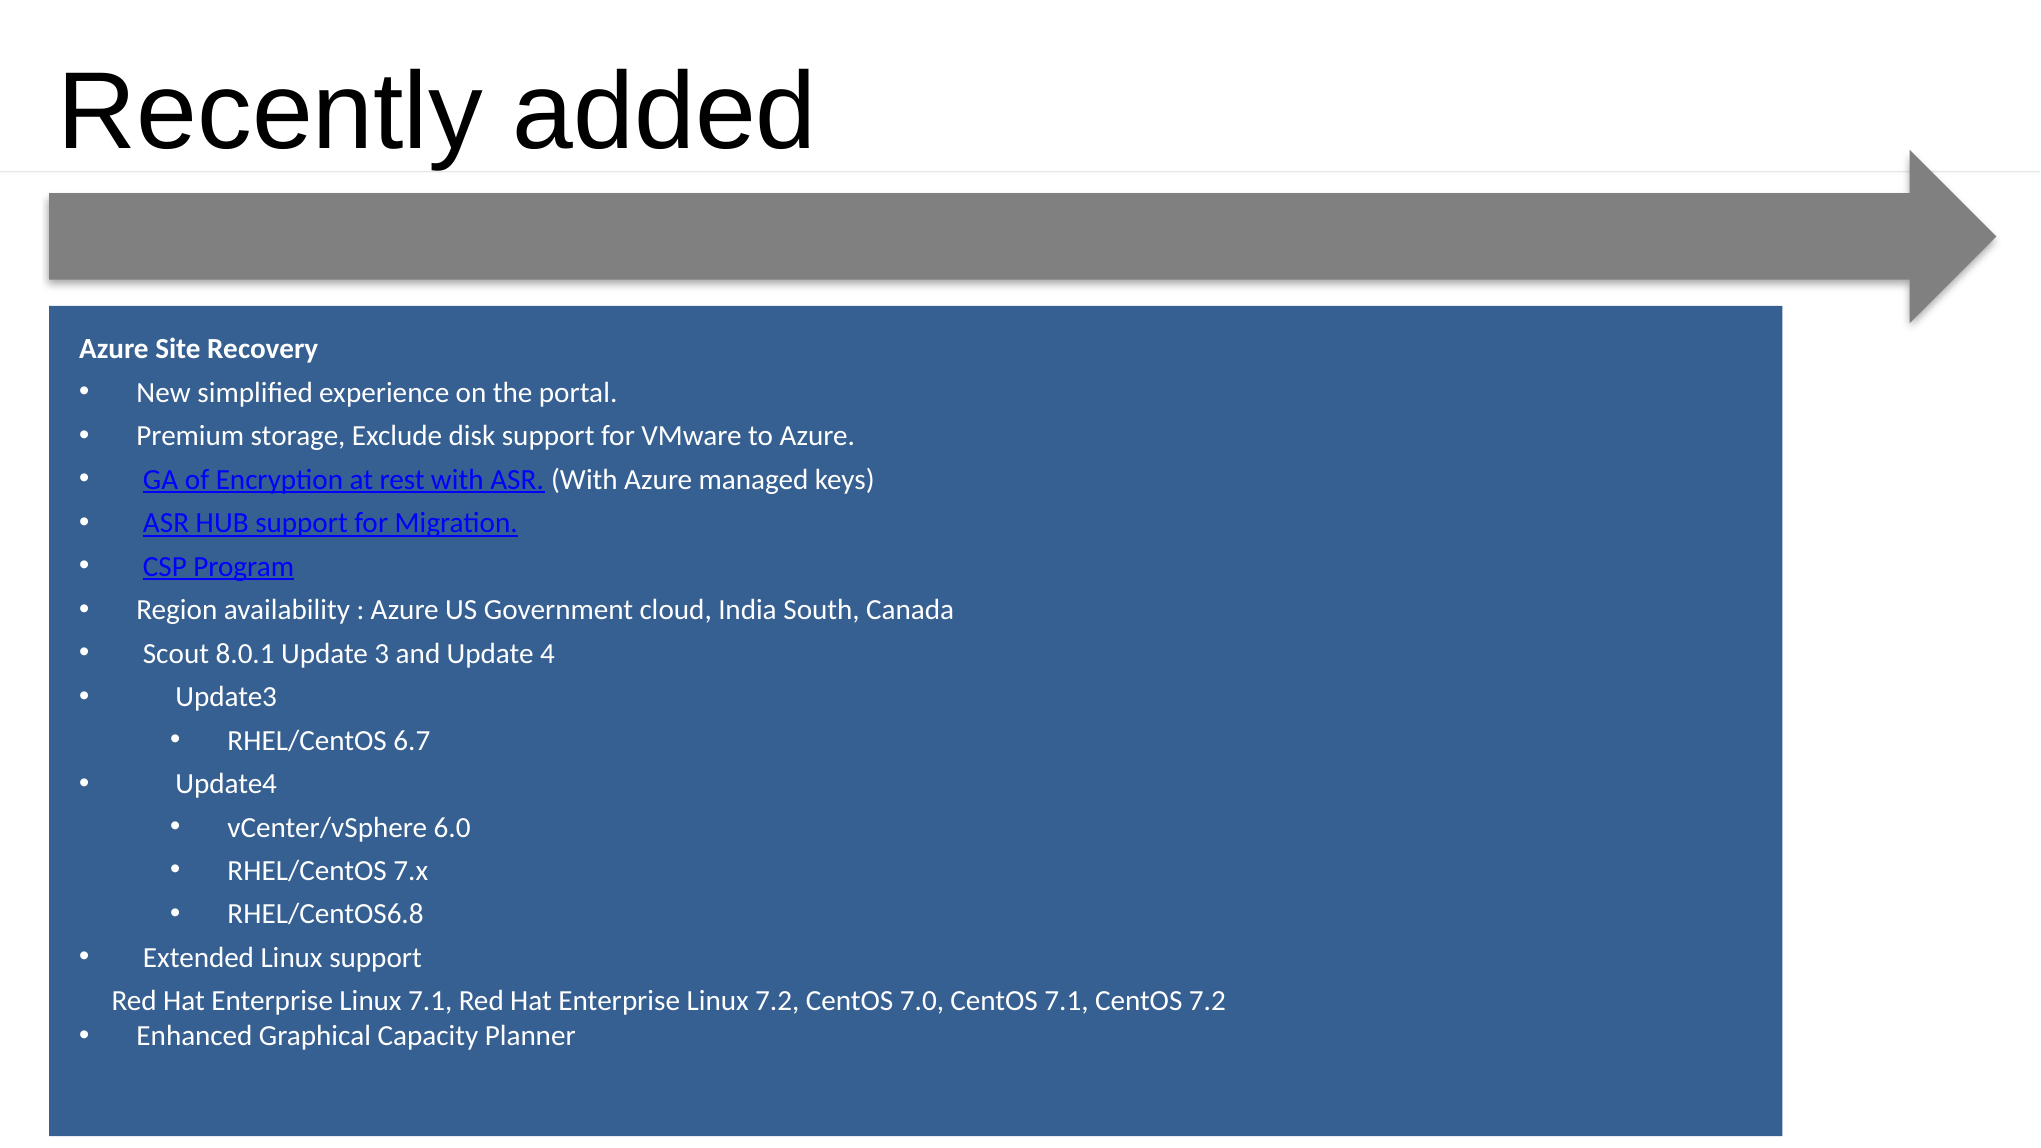

# Recently added

Azure Site Recovery
New simplified experience on the portal.
Premium storage, Exclude disk support for VMware to Azure.
 GA of Encryption at rest with ASR. (With Azure managed keys)
 ASR HUB support for Migration.
 CSP Program
Region availability : Azure US Government cloud, India South, Canada
 Scout 8.0.1 Update 3 and Update 4
      Update3
RHEL/CentOS 6.7
      Update4
vCenter/vSphere 6.0
RHEL/CentOS 7.x
RHEL/CentOS6.8
 Extended Linux support
     Red Hat Enterprise Linux 7.1, Red Hat Enterprise Linux 7.2, CentOS 7.0, CentOS 7.1, CentOS 7.2
Enhanced Graphical Capacity Planner